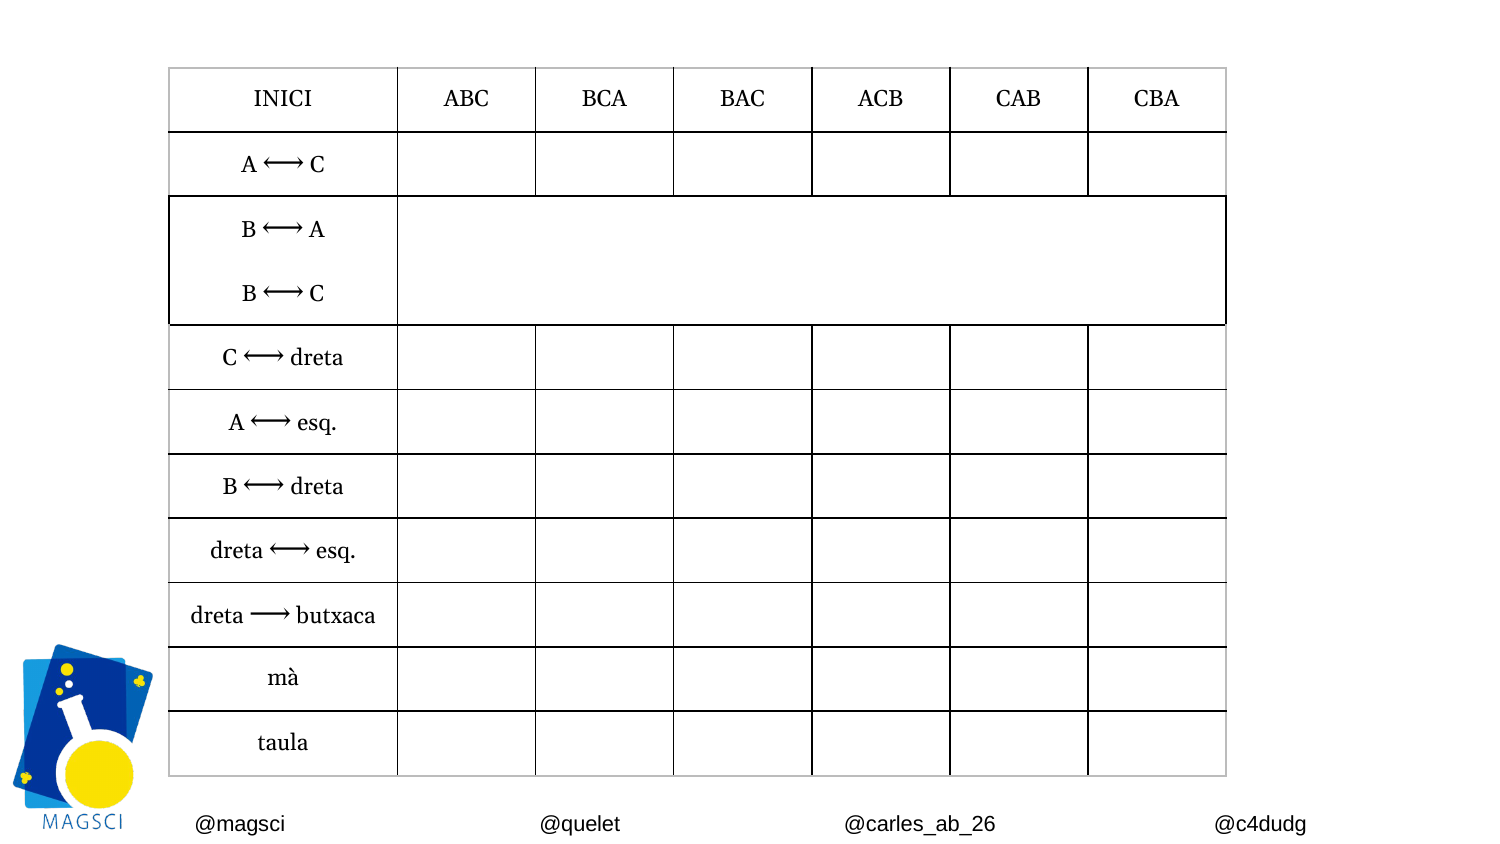

| INICI | ABC | BCA | BAC | ACB | CAB | CBA |
| --- | --- | --- | --- | --- | --- | --- |
| A ⟷ C |  |  |  |  |  |  |
| B ⟷ A |  |  |  |  |  |  |
| B ⟷ C |  |  |  |  |  |  |
| C ⟷ dreta |  |  |  |  |  |  |
| A ⟷ esq. |  |  |  |  |  |  |
| B ⟷ dreta |  |  |  |  |  |  |
| dreta ⟷ esq. |  |  |  |  |  |  |
| dreta ⟶ butxaca |  |  |  |  |  |  |
| mà |  |  |  |  |  |  |
| taula |  |  |  |  |  |  |